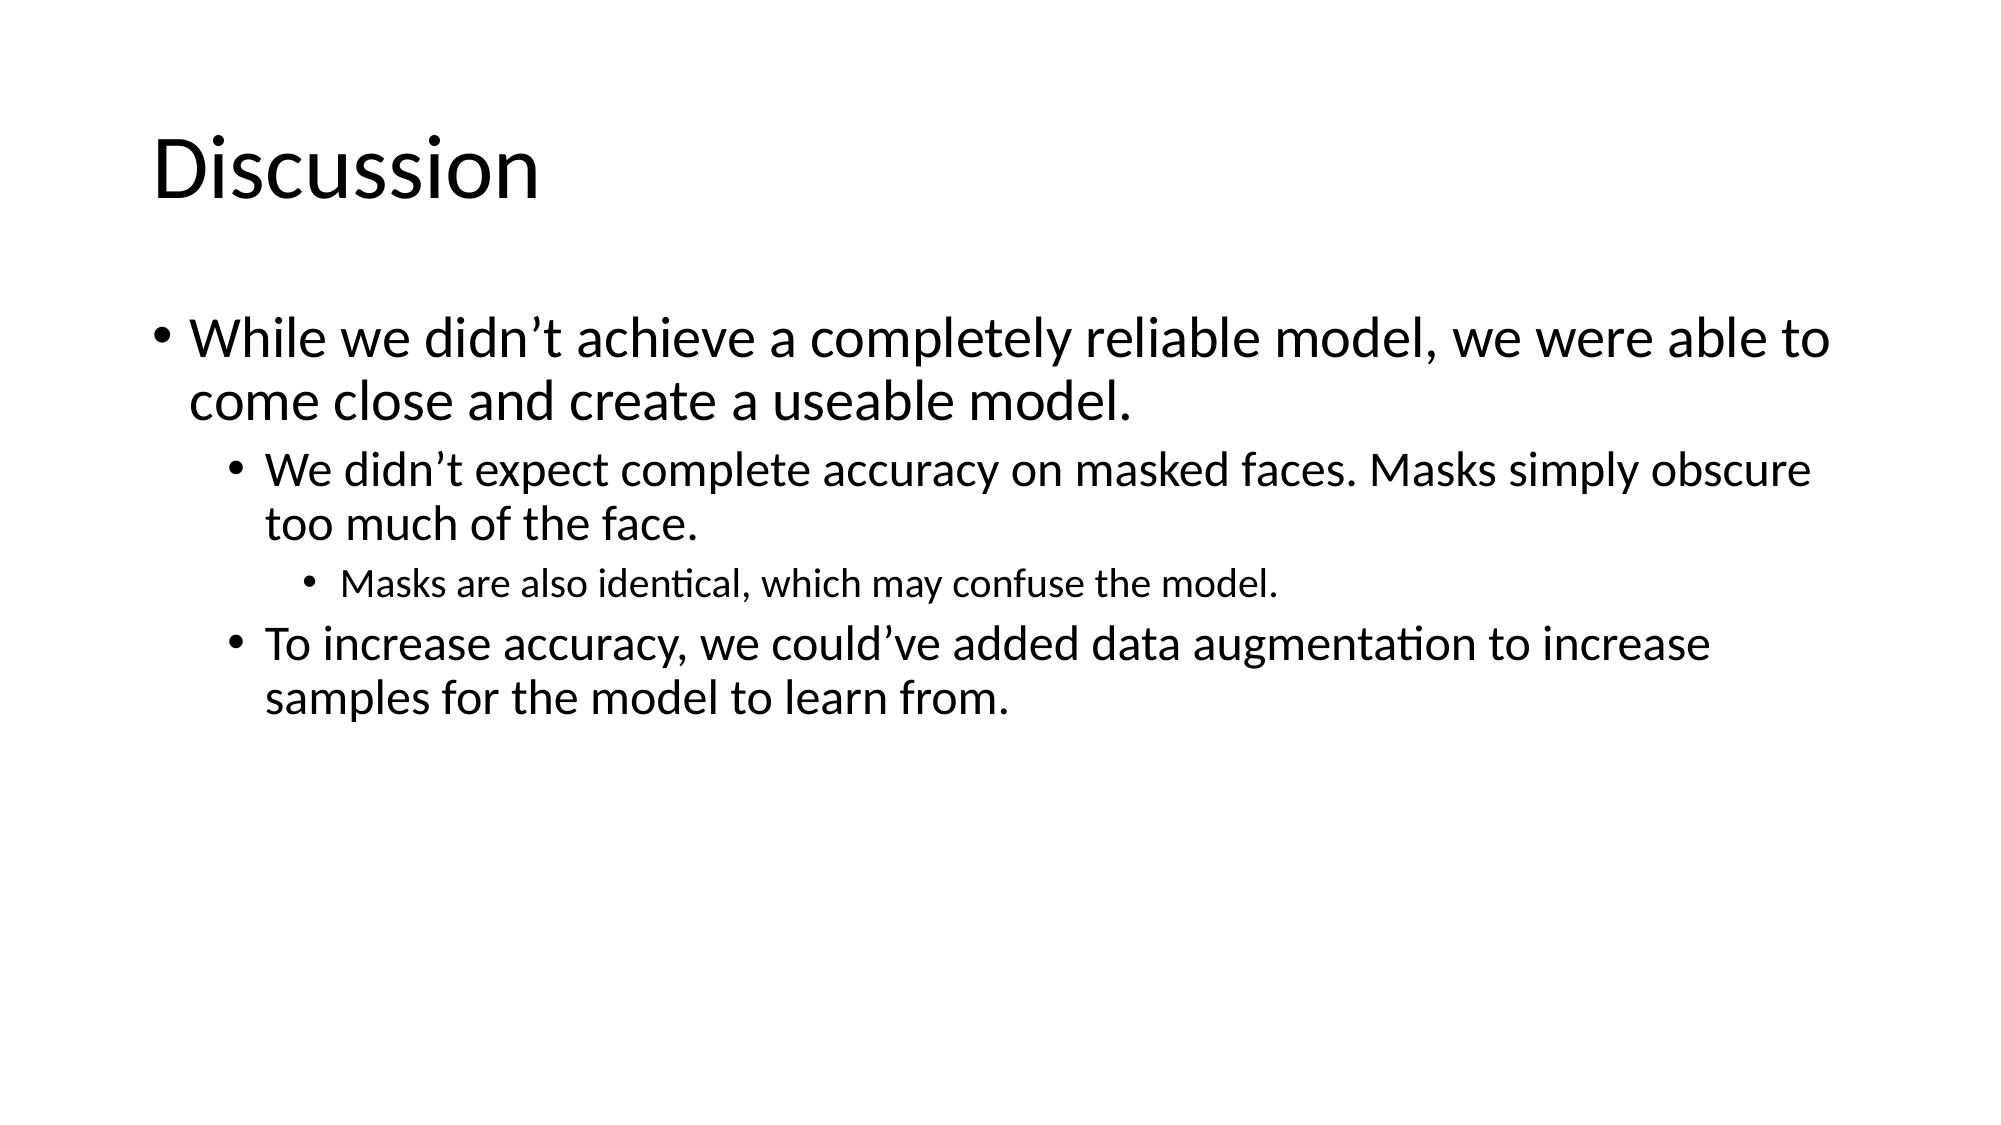

# Discussion
While we didn’t achieve a completely reliable model, we were able to come close and create a useable model.
We didn’t expect complete accuracy on masked faces. Masks simply obscure too much of the face.
Masks are also identical, which may confuse the model.
To increase accuracy, we could’ve added data augmentation to increase samples for the model to learn from.